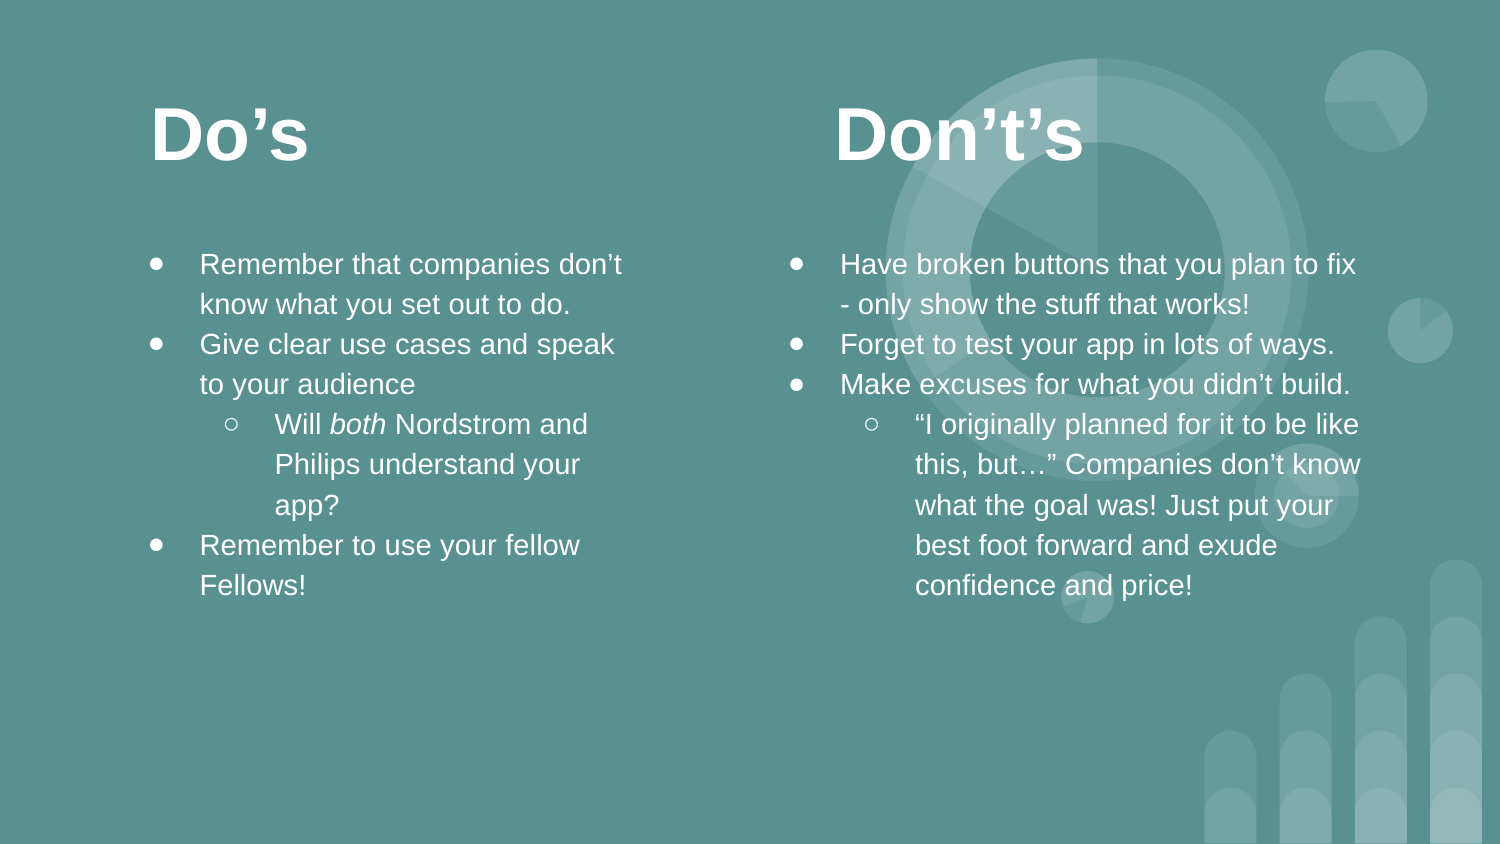

# Do’s
Don’t’s
Remember that companies don’t know what you set out to do.
Give clear use cases and speak to your audience
Will both Nordstrom and Philips understand your app?
Remember to use your fellow Fellows!

Have broken buttons that you plan to fix - only show the stuff that works!
Forget to test your app in lots of ways.
Make excuses for what you didn’t build.
“I originally planned for it to be like this, but…” Companies don’t know what the goal was! Just put your best foot forward and exude confidence and price!